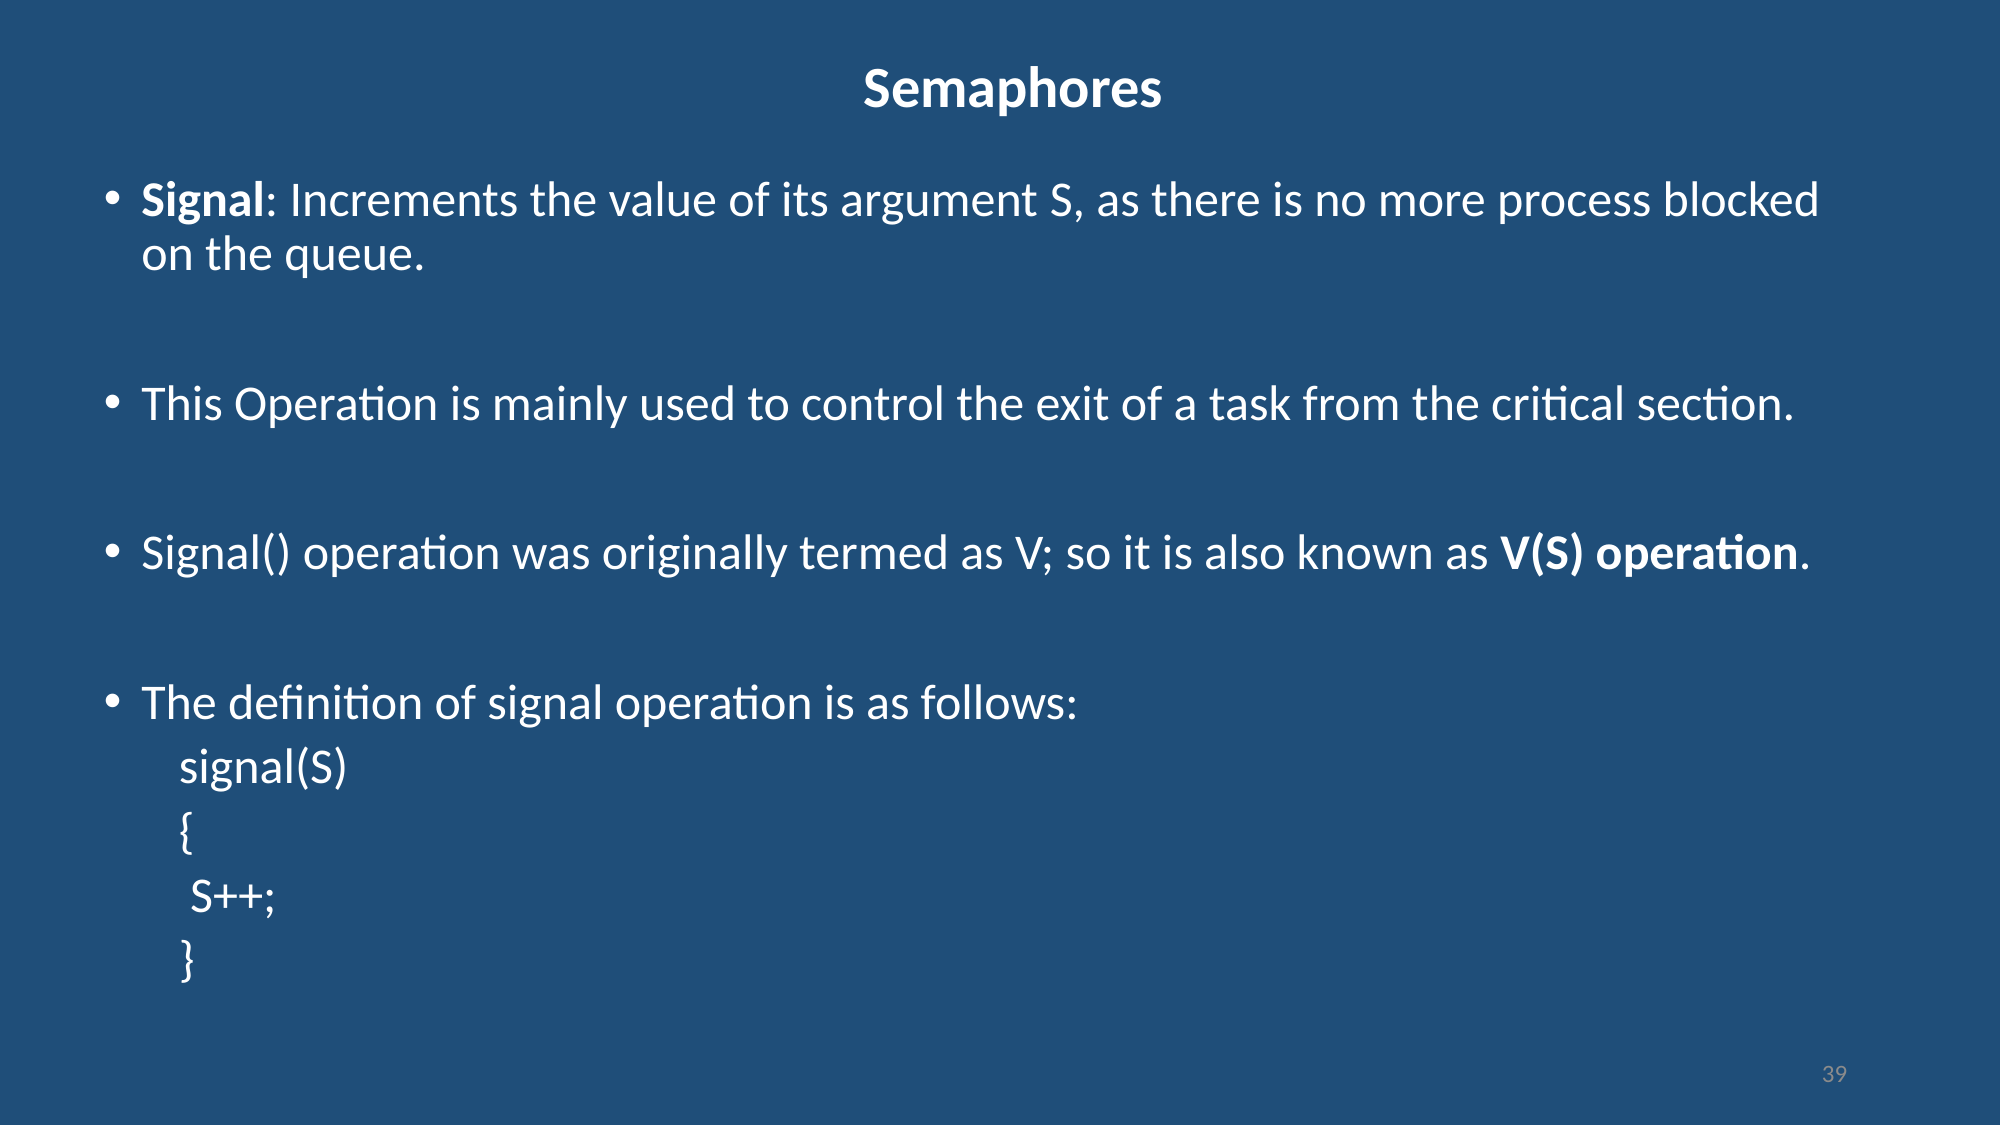

# Semaphores
Signal: Increments the value of its argument S, as there is no more process blocked on the queue.

This Operation is mainly used to control the exit of a task from the critical section.

Signal() operation was originally termed as V; so it is also known as V(S) operation.

The definition of signal operation is as follows:
signal(S)
{
 S++;
}
39